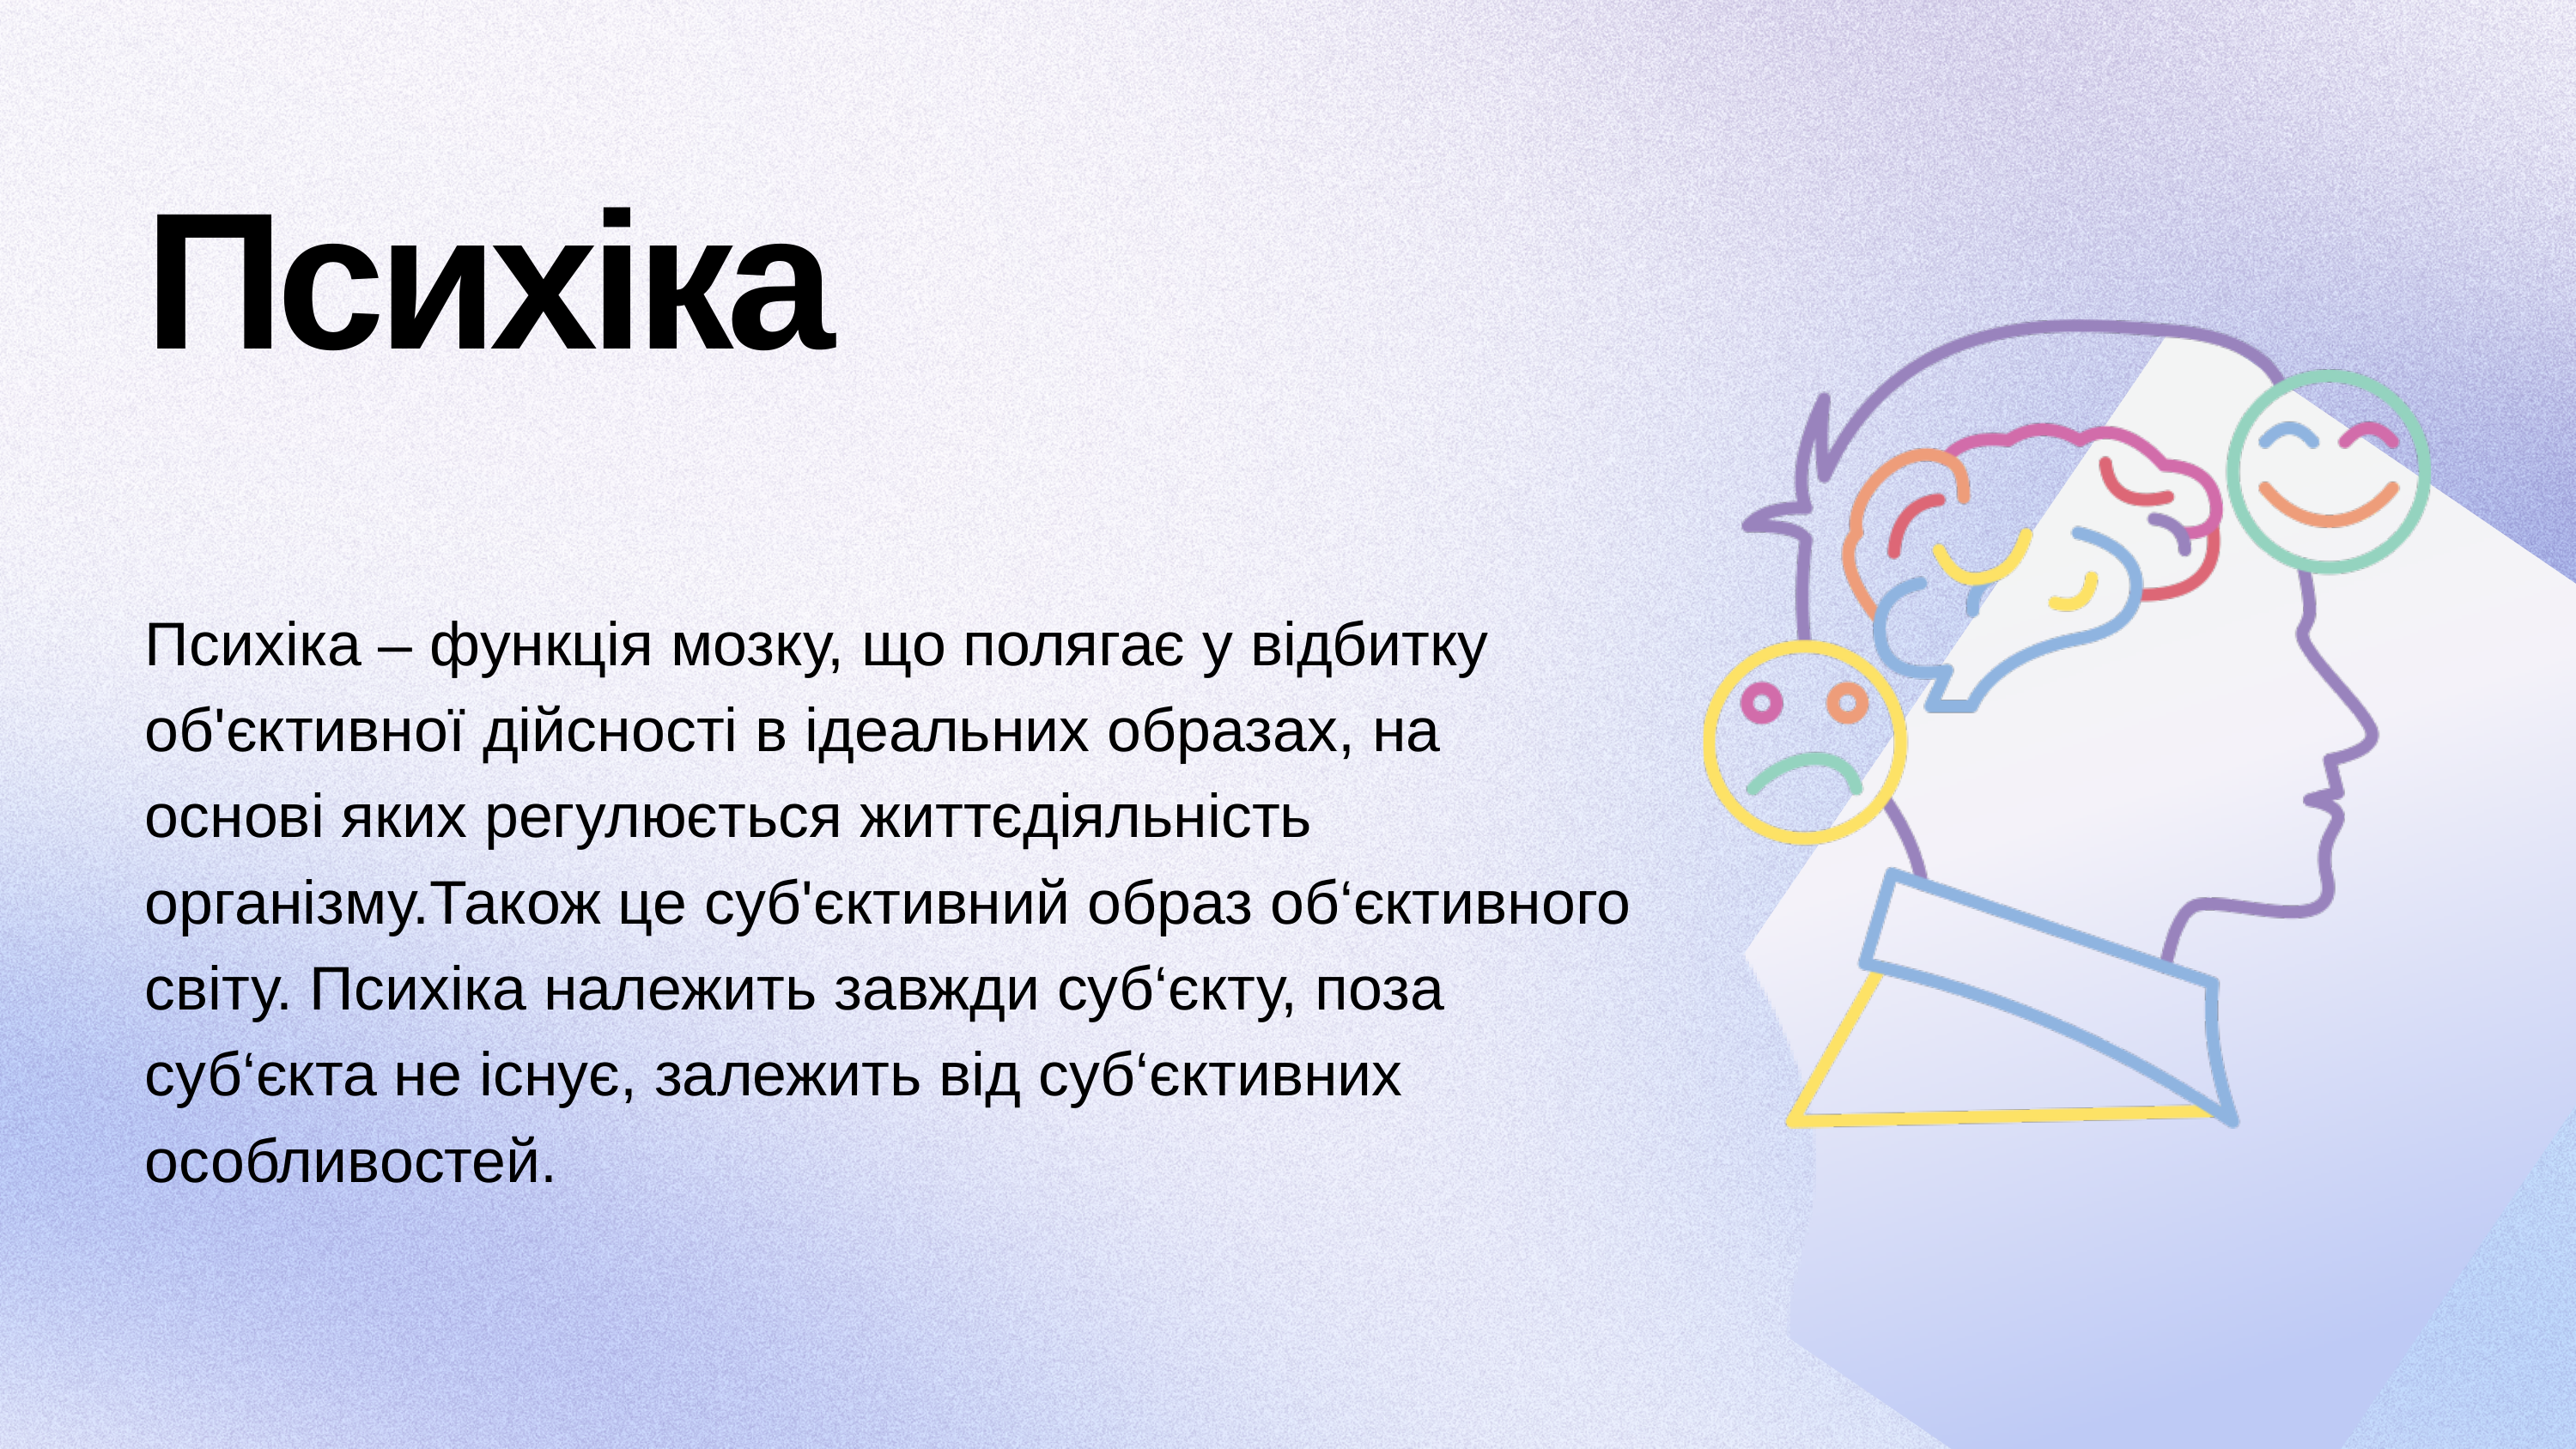

Психіка

Психіка – функція мозку, що полягає у відбитку об'єктивної дійсності в ідеальних образах, на основі яких регулюється життєдіяльність організму.Також це суб'єктивний образ об‘єктивного світу. Психіка належить завжди суб‘єкту, поза суб‘єкта не існує, залежить від суб‘єктивних особливостей.